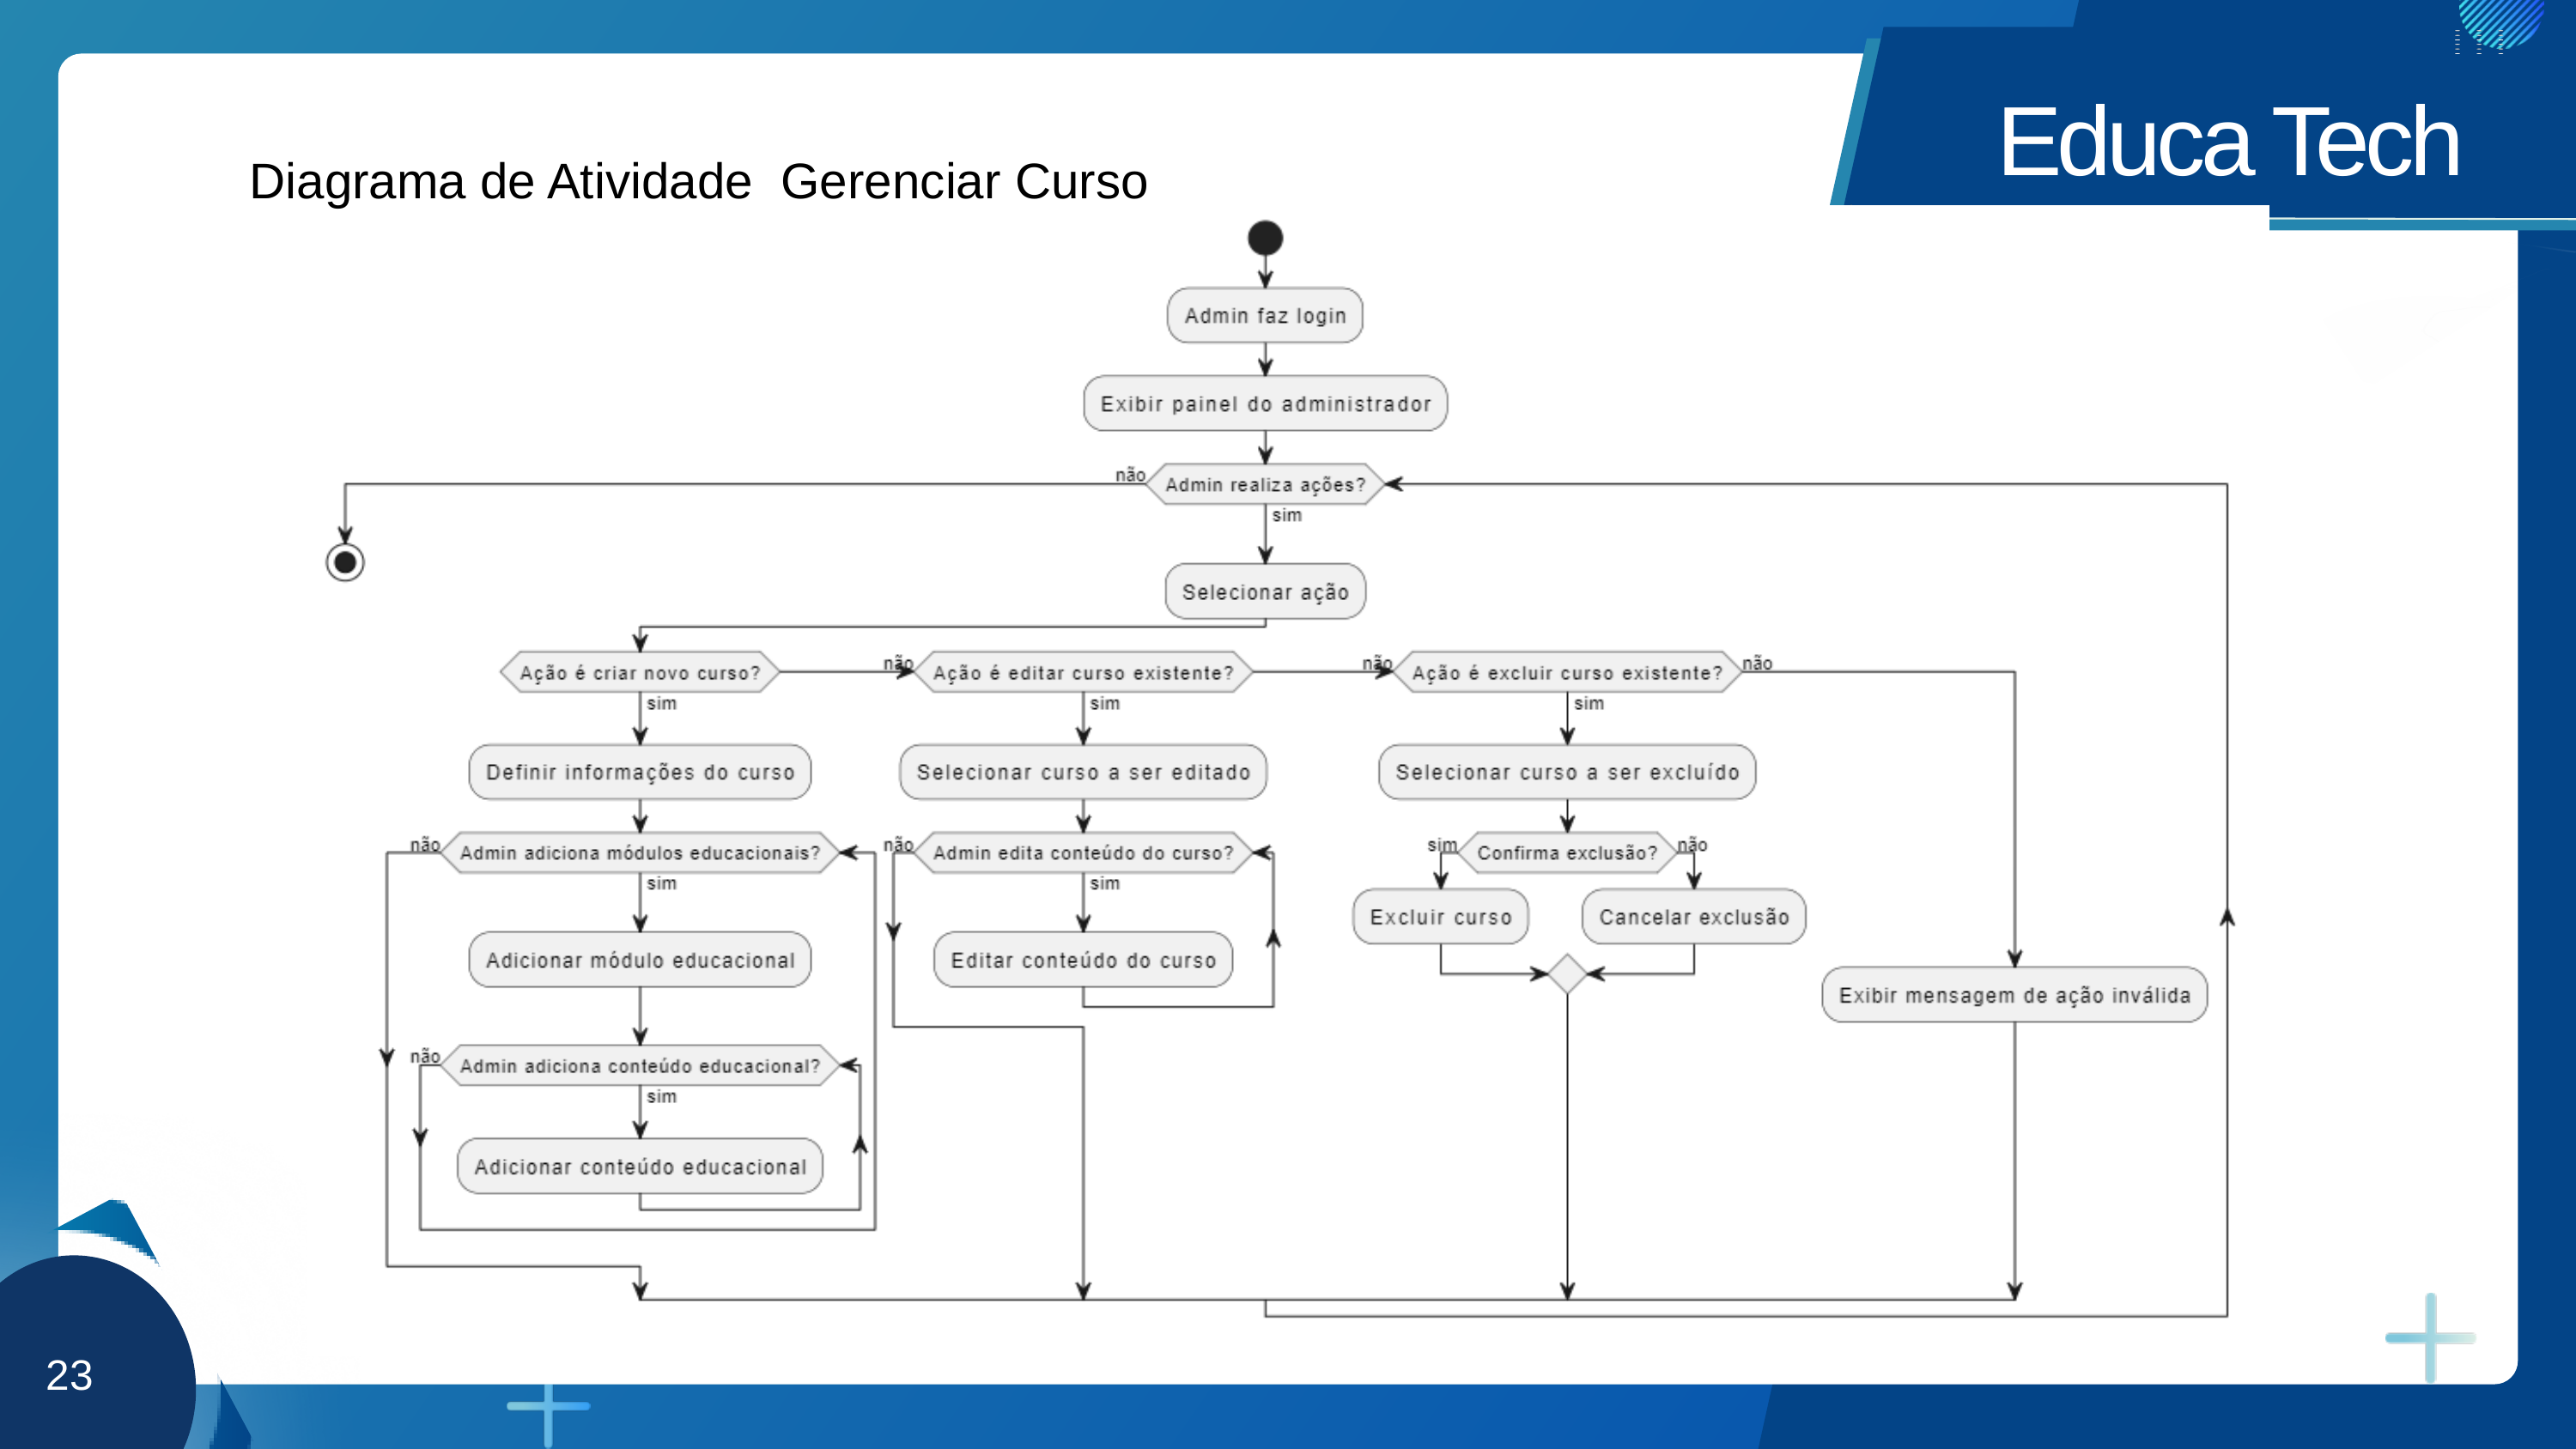

Educa Tech

Diagrama de Atividade  Gerenciar Curso

23